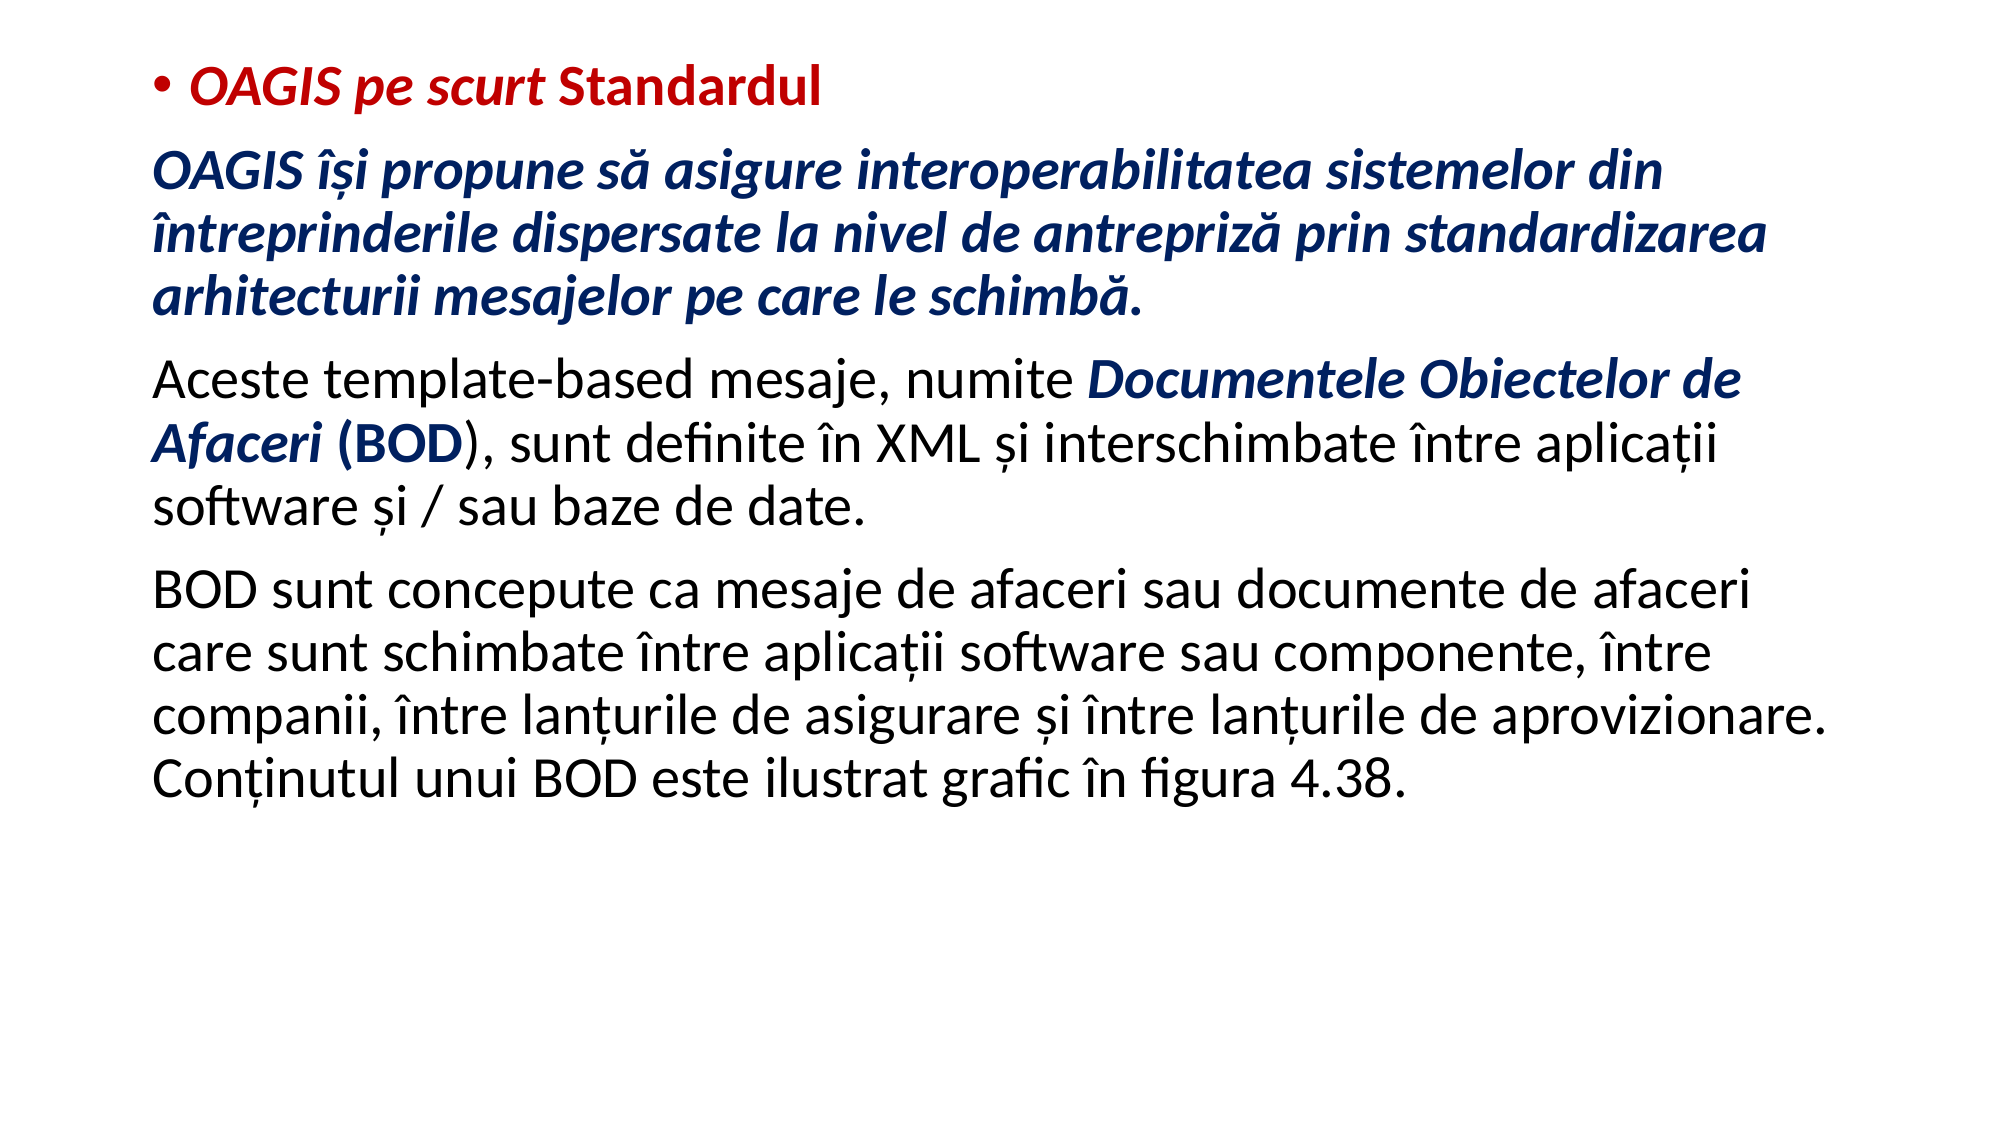

OAGIS pe scurt Standardul
OAGIS îşi propune să asigure interoperabilitatea sistemelor din întreprinderile dispersate la nivel de antrepriză prin standardizarea arhitecturii mesajelor pe care le schimbă.
Aceste template-based mesaje, numite Documentele Obiectelor de Afaceri (BOD), sunt definite în XML şi interschimbate între aplicaţii software şi / sau baze de date.
BOD sunt concepute ca mesaje de afaceri sau documente de afaceri care sunt schimbate între aplicaţii software sau componente, între companii, între lanţurile de asigurare şi între lanţurile de aprovizionare. Conţinutul unui BOD este ilustrat grafic în figura 4.38.